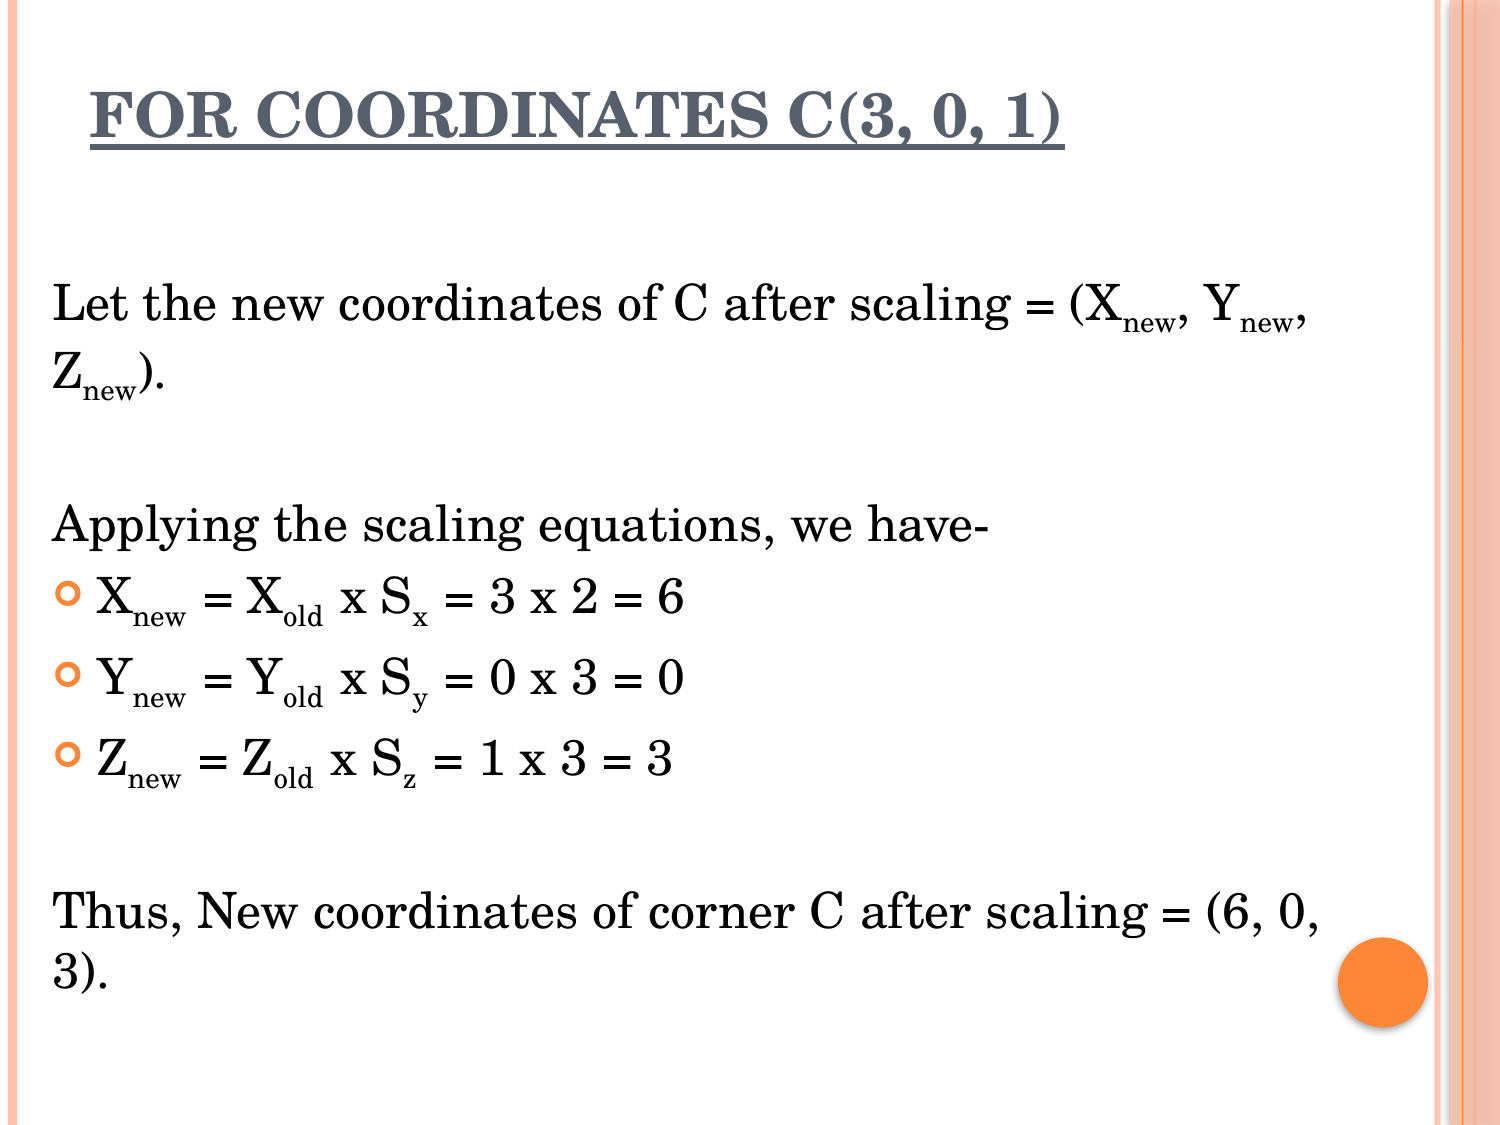

# For Coordinates C(3, 0, 1)
Let the new coordinates of C after scaling = (Xnew, Ynew, Znew).

Applying the scaling equations, we have-
Xnew = Xold x Sx = 3 x 2 = 6
Ynew = Yold x Sy = 0 x 3 = 0
Znew = Zold x Sz = 1 x 3 = 3

Thus, New coordinates of corner C after scaling = (6, 0, 3).